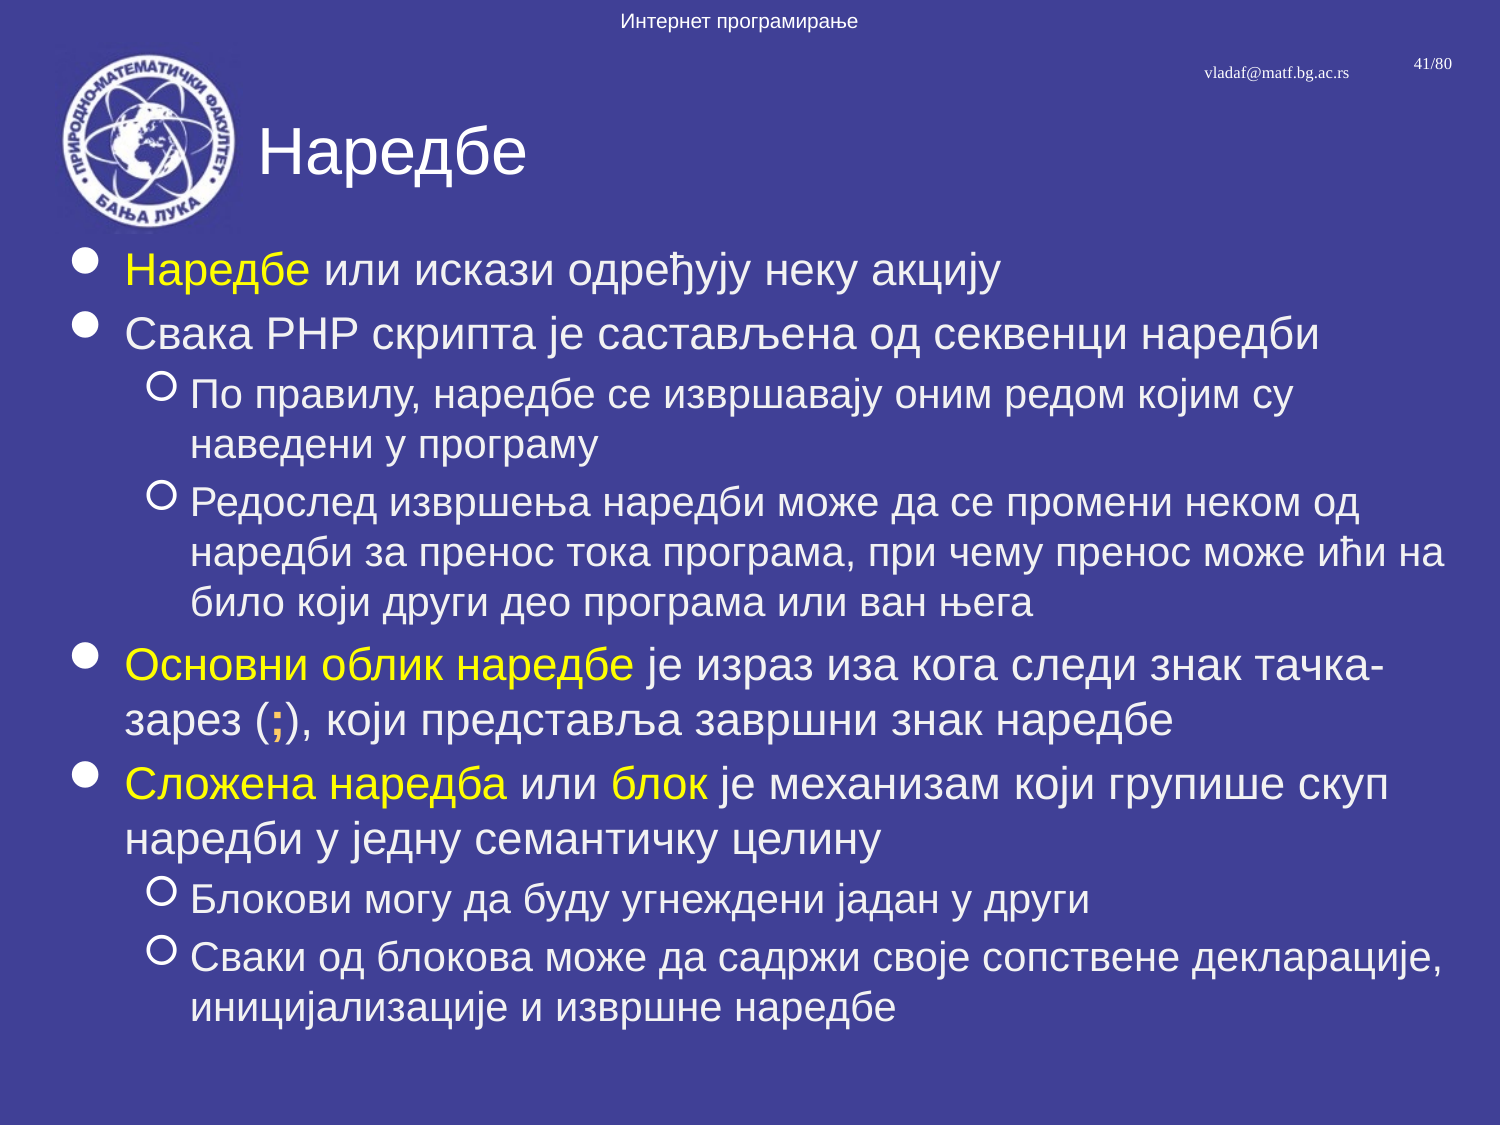

# Наредбе
Наредбе или искази одређују неку акцију
Свака PHP скрипта је састављена од секвенци наредби
По правилу, наредбе се извршавају оним редом којим су наведени у програму
Редослед извршења наредби може да се промени неком од наредби за пренос тока програма, при чему пренос може ићи на било који други део програма или ван њега
Основни облик наредбе је израз иза кога следи знак тачка-зарез (;), који представља завршни знак наредбе
Сложена наредба или блок је механизам који групише скуп наредби у једну семантичку целину
Блокови могу да буду угнеждени јадан у други
Сваки од блокова може да садржи своје сопствене декларације, иницијализације и извршне наредбе